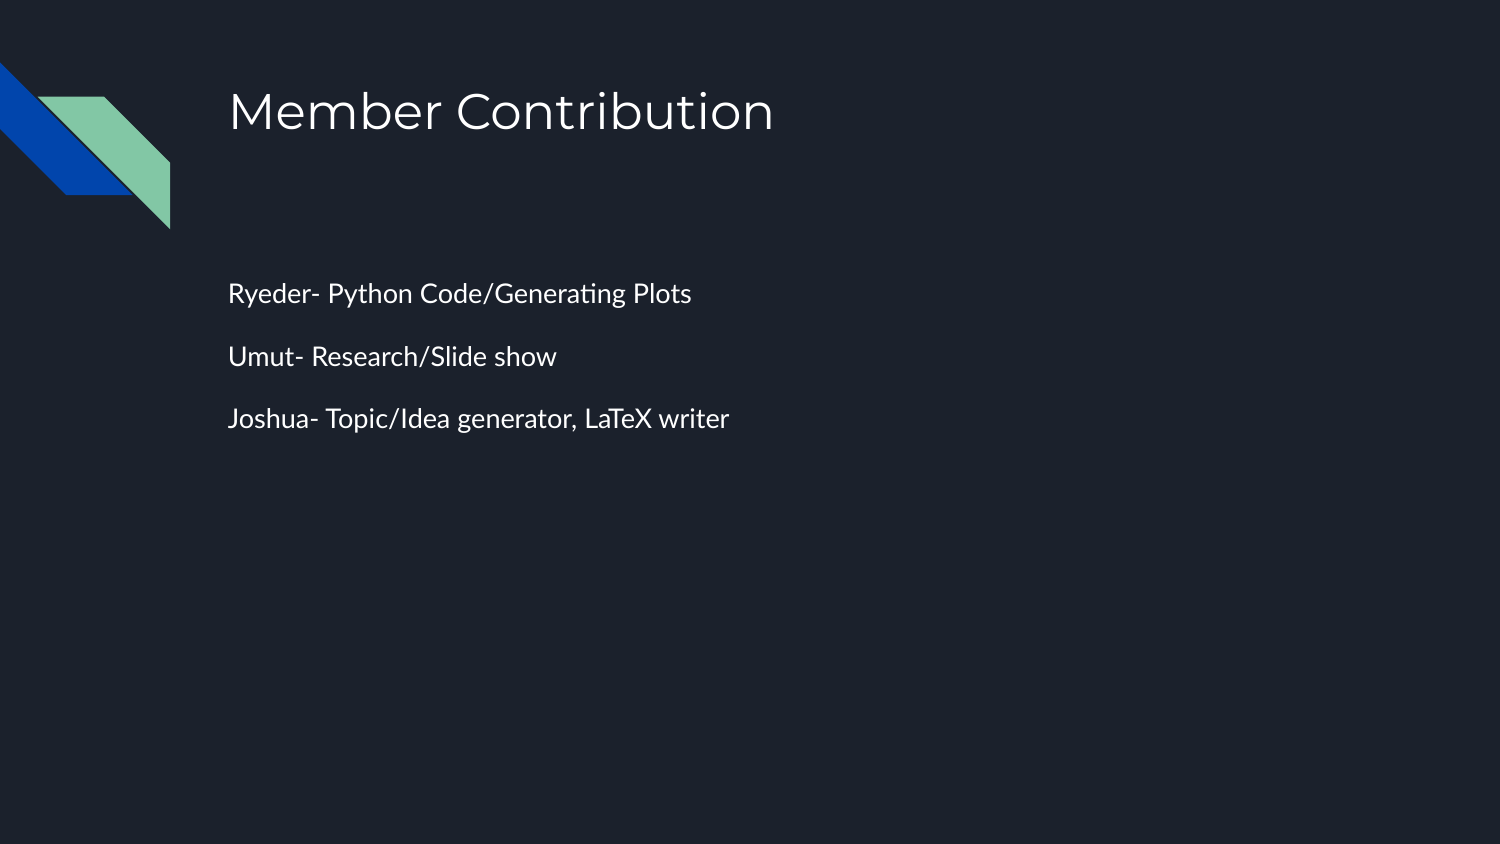

# Member Contribution
Ryeder- Python Code/Generating Plots
Umut- Research/Slide show
Joshua- Topic/Idea generator, LaTeX writer